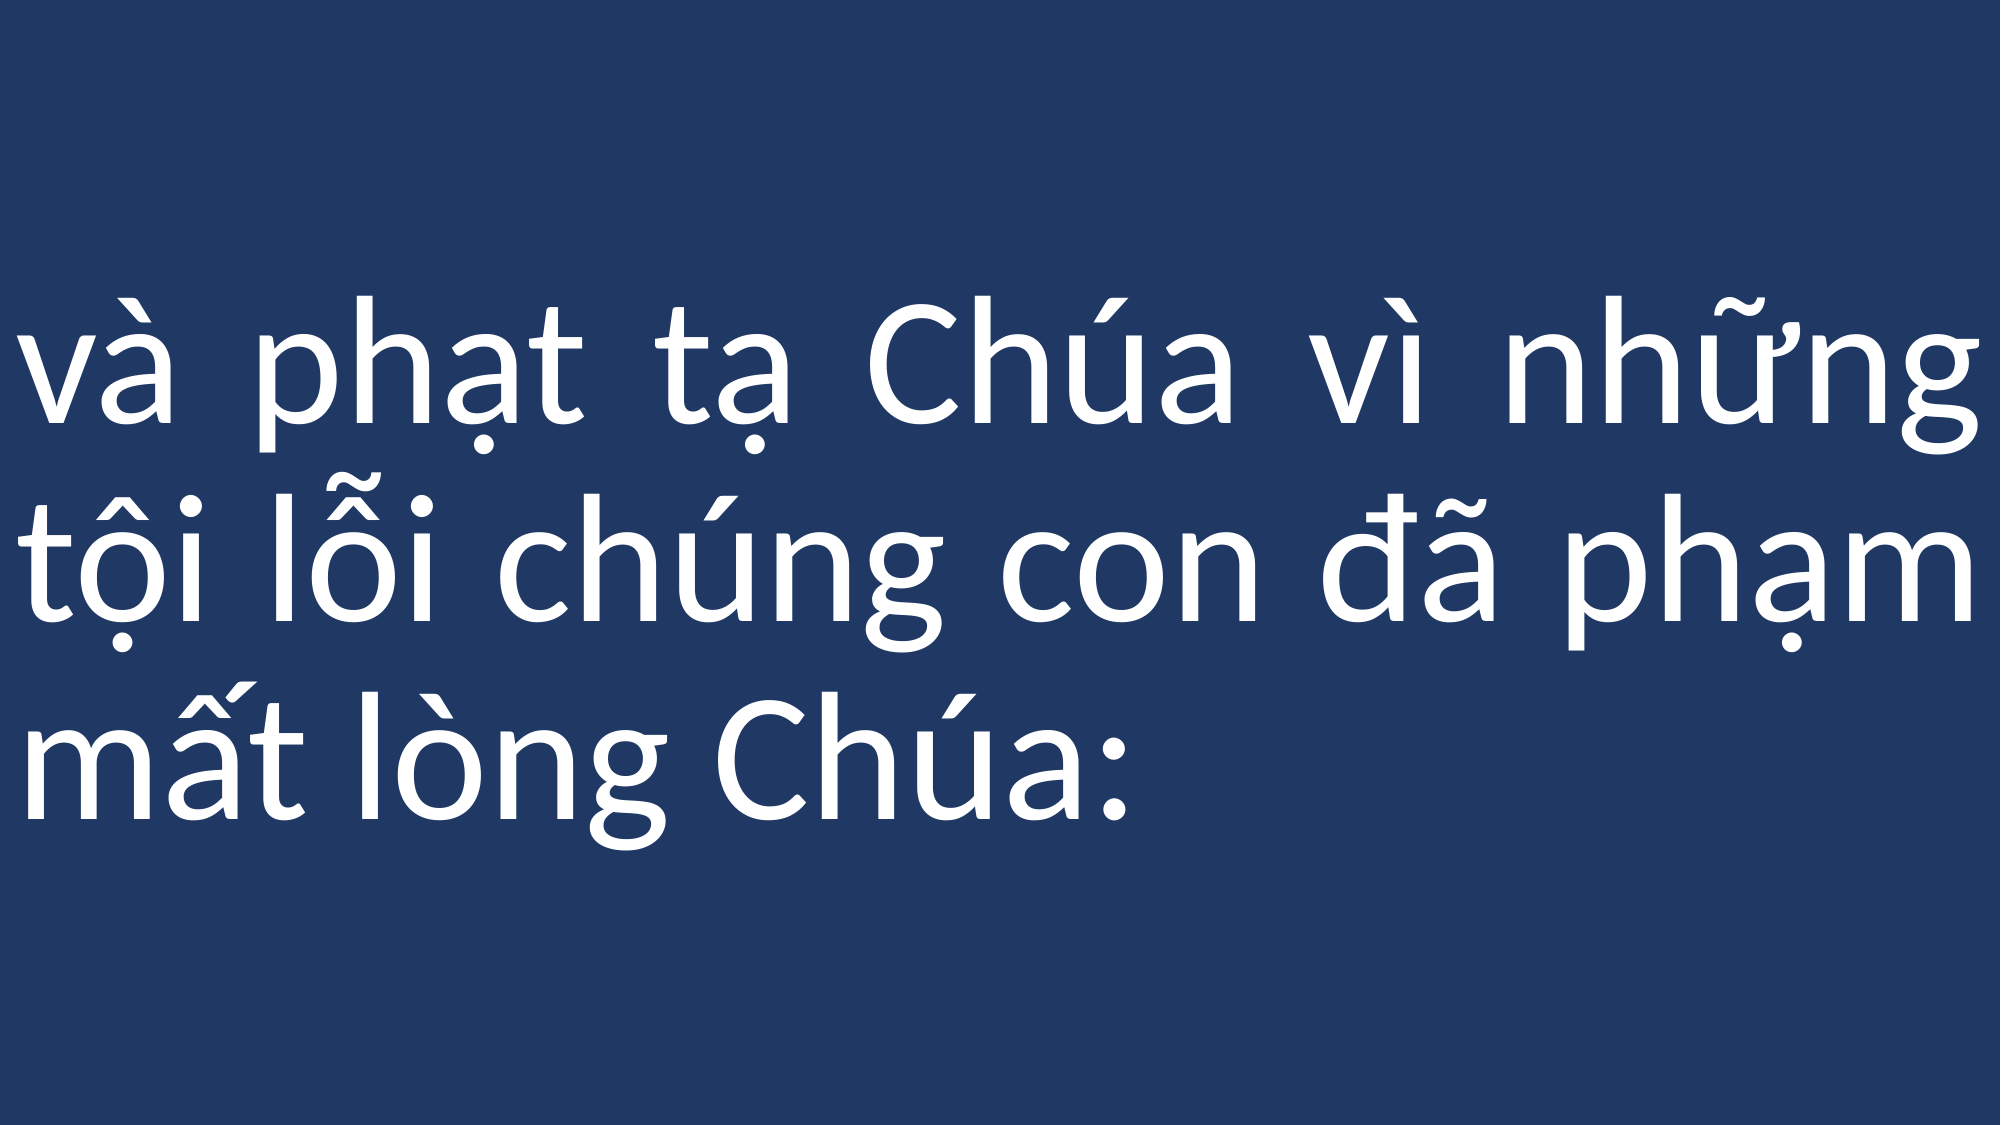

# và phạt tạ Chúa vì những tội lỗi chúng con đã phạm mất lòng Chúa: